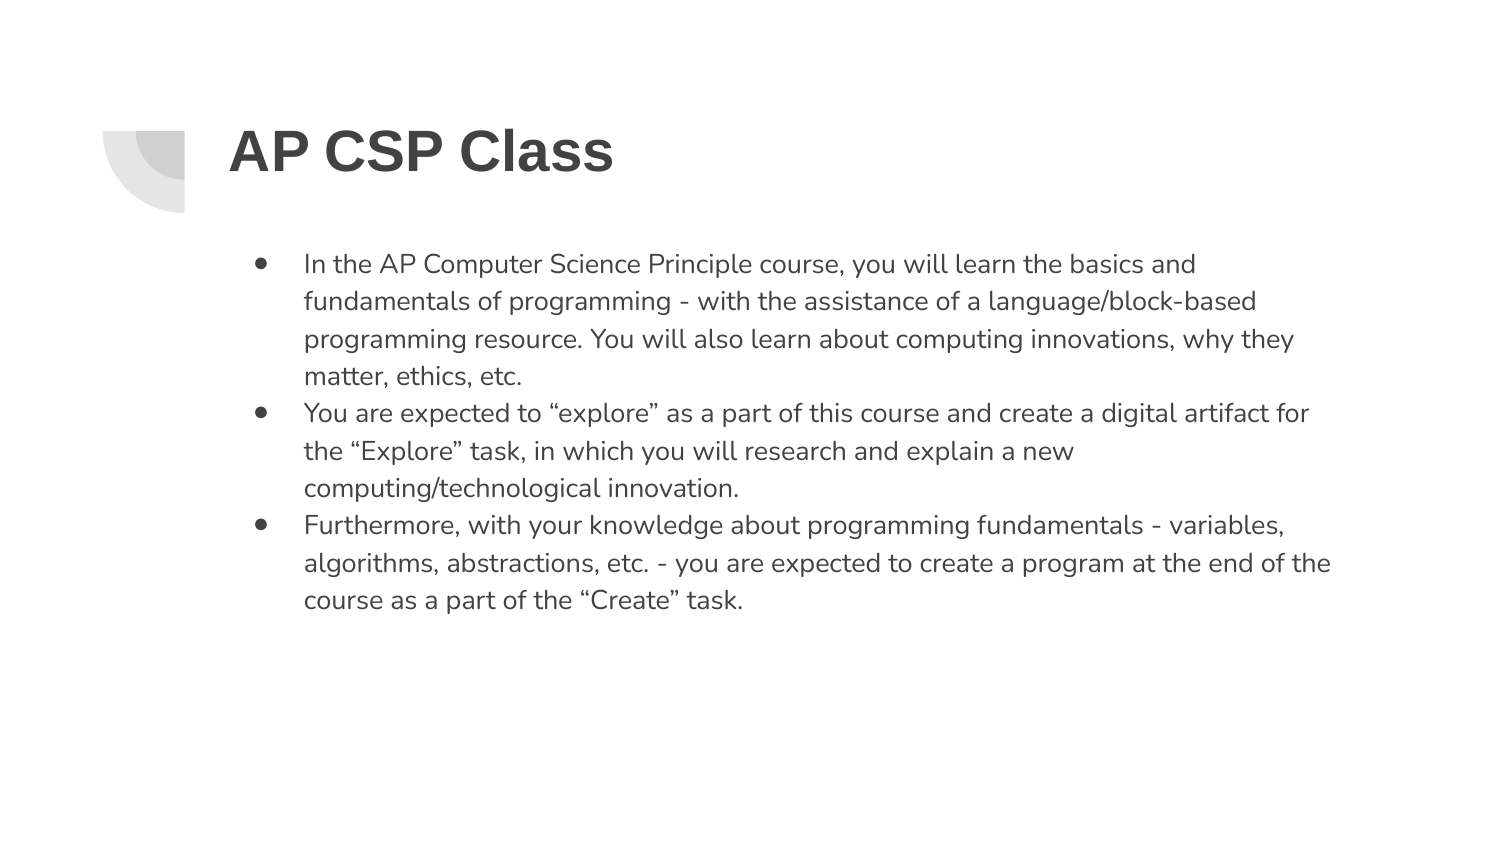

# AP CSP Class
In the AP Computer Science Principle course, you will learn the basics and fundamentals of programming - with the assistance of a language/block-based programming resource. You will also learn about computing innovations, why they matter, ethics, etc.
You are expected to “explore” as a part of this course and create a digital artifact for the “Explore” task, in which you will research and explain a new computing/technological innovation.
Furthermore, with your knowledge about programming fundamentals - variables, algorithms, abstractions, etc. - you are expected to create a program at the end of the course as a part of the “Create” task.